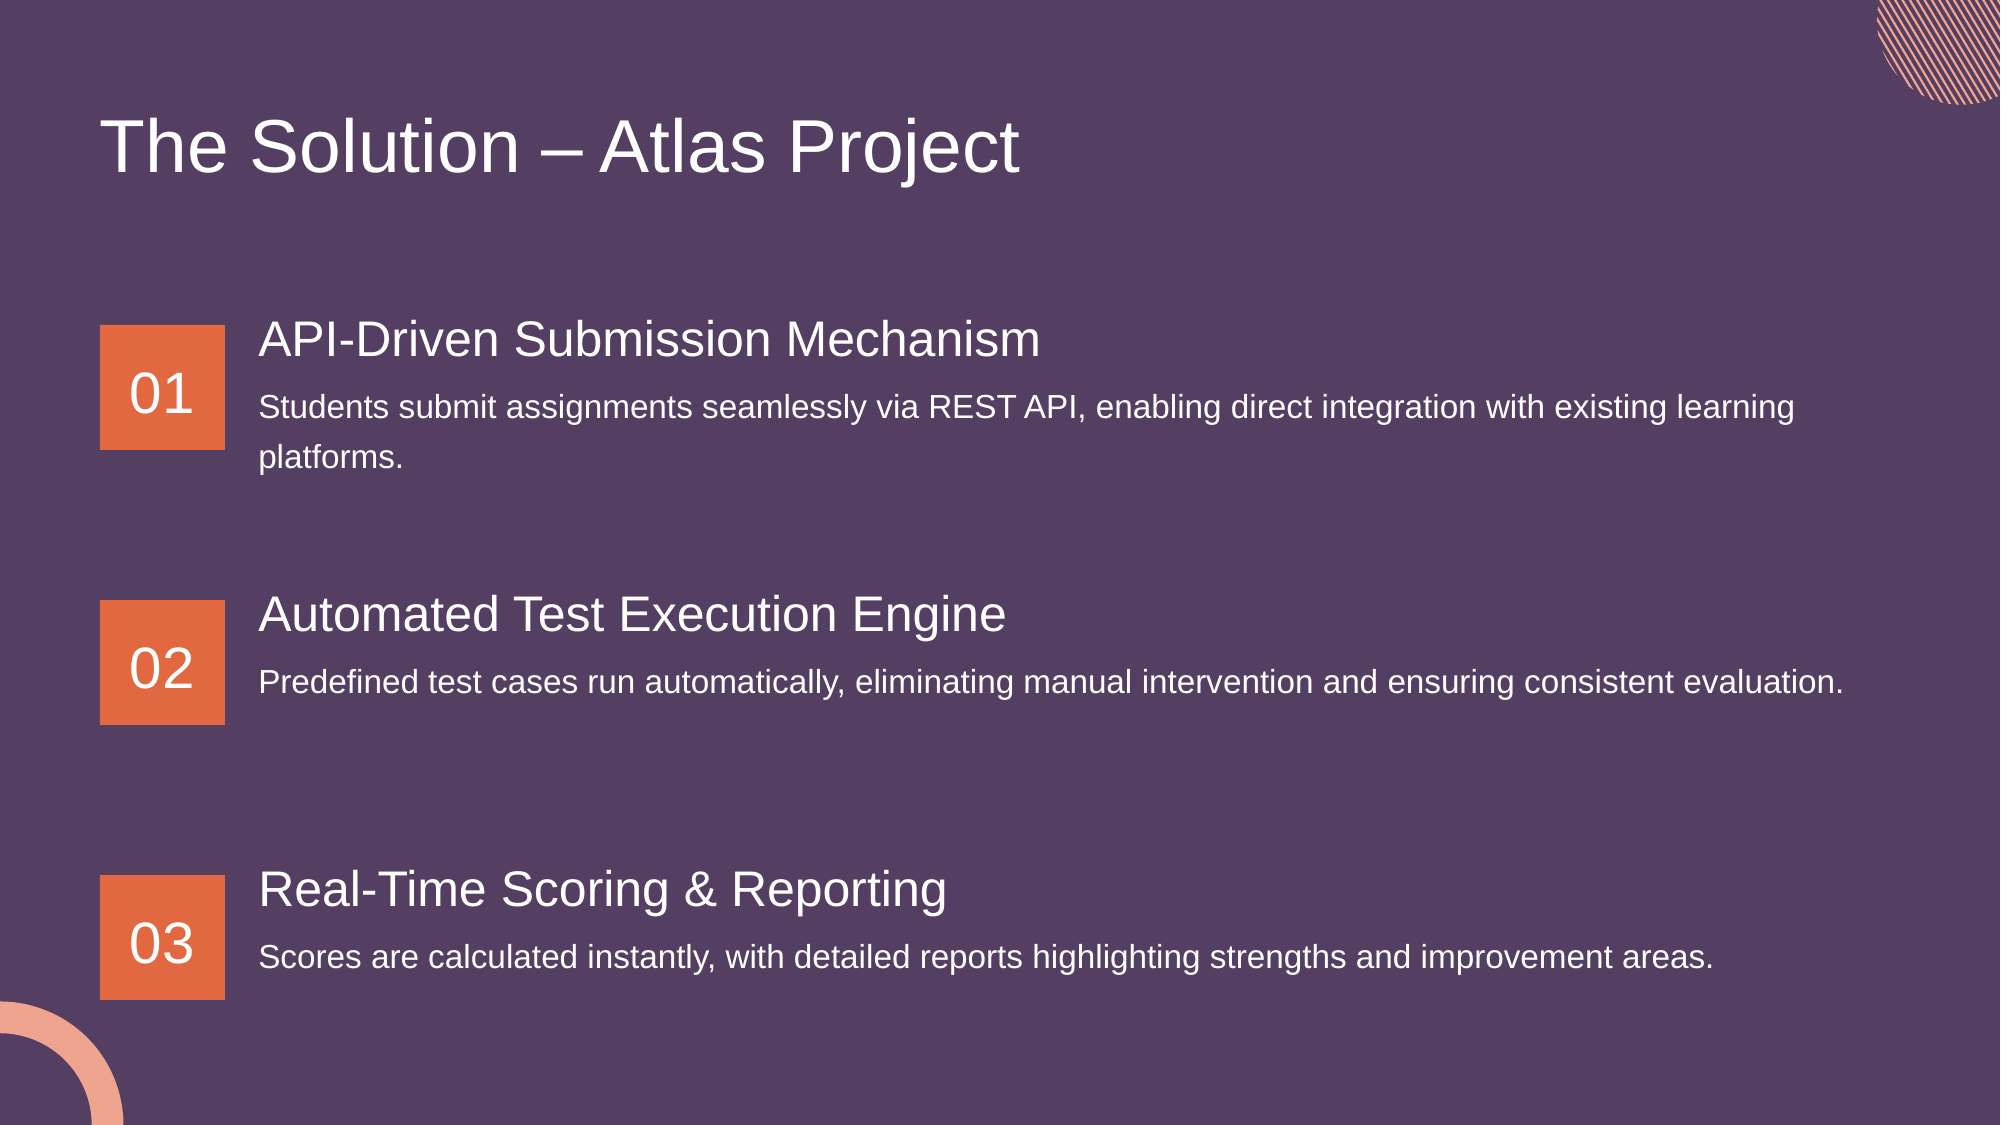

The Solution – Atlas Project
API-Driven Submission Mechanism

01
Students submit assignments seamlessly via REST API, enabling direct integration with existing learning platforms.
Automated Test Execution Engine

02
Predefined test cases run automatically, eliminating manual intervention and ensuring consistent evaluation.
Real-Time Scoring & Reporting

03
Scores are calculated instantly, with detailed reports highlighting strengths and improvement areas.